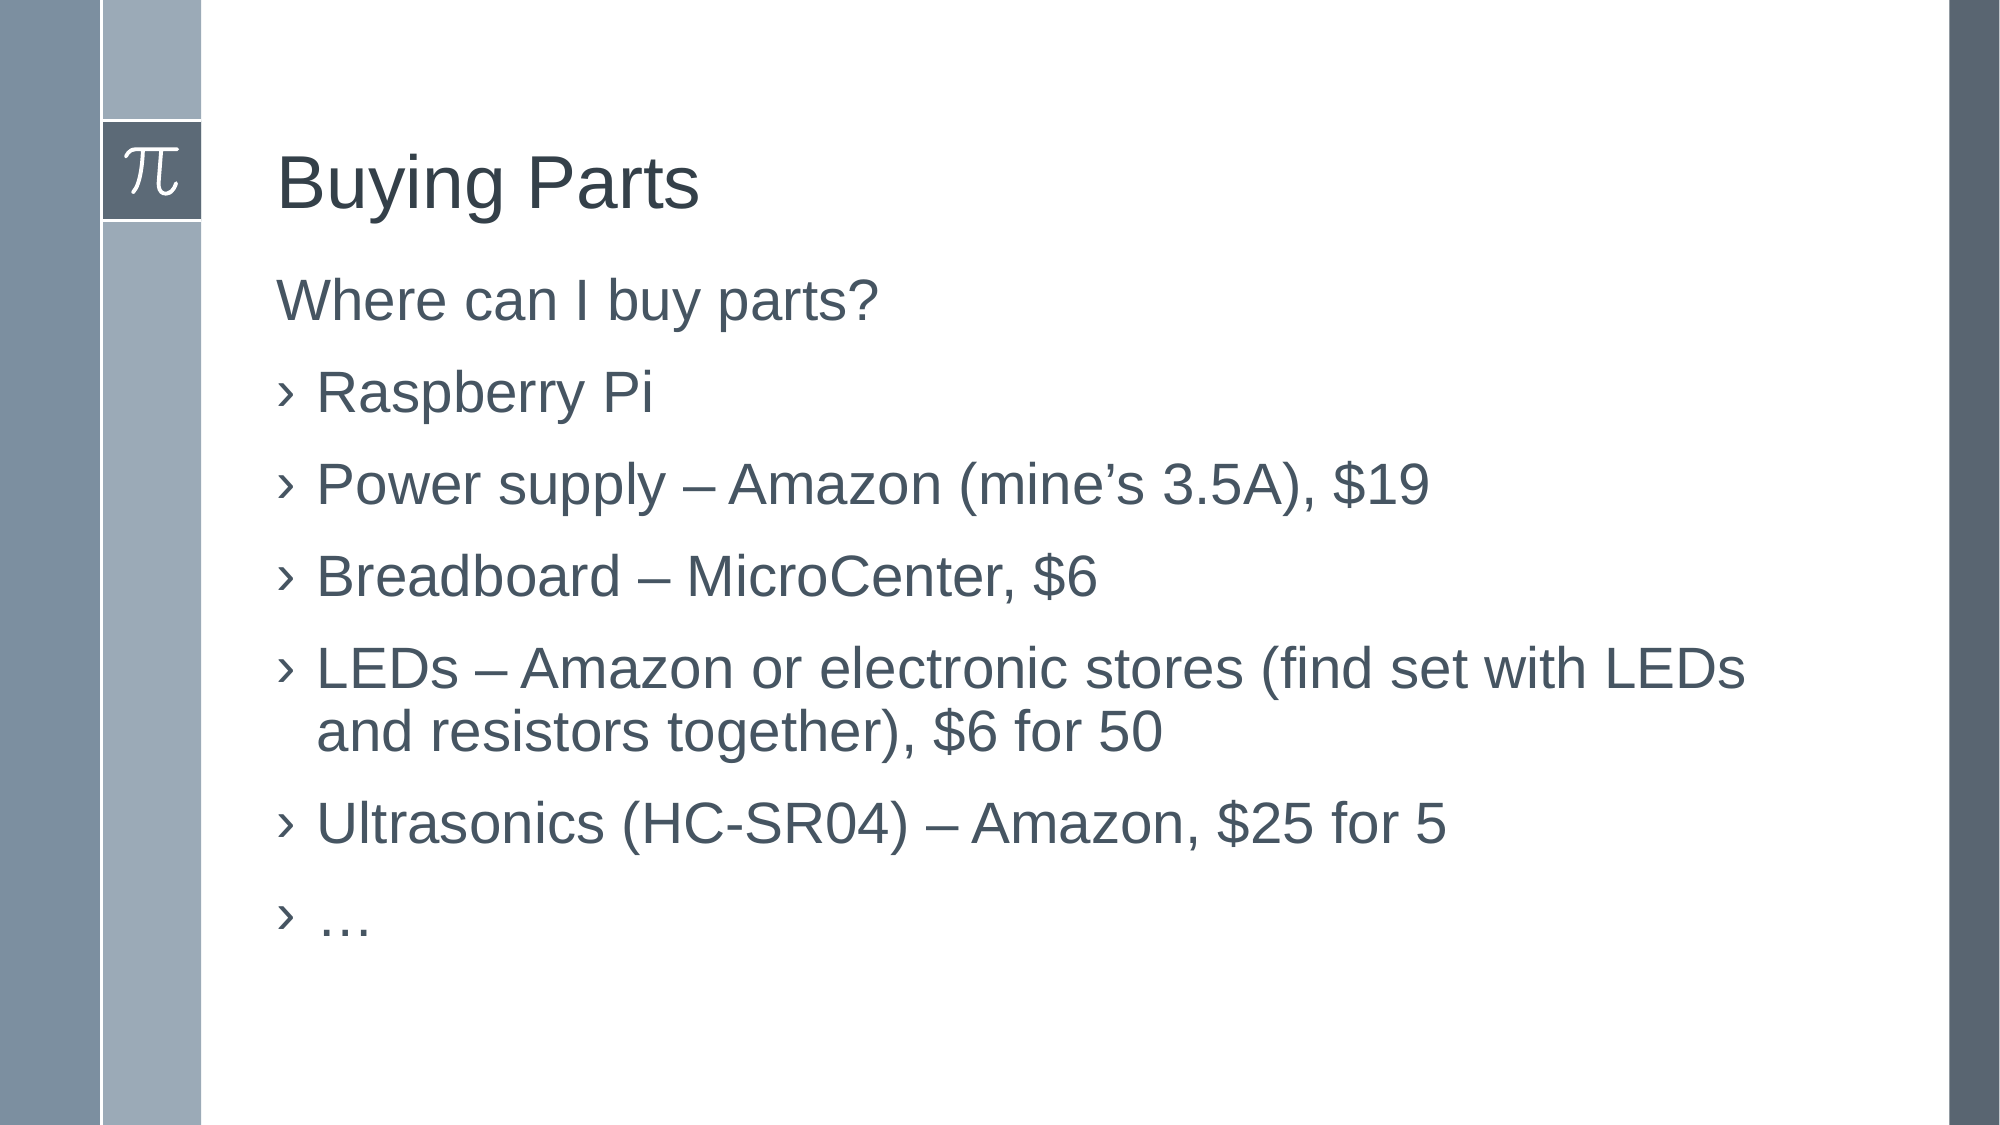

# Buying Parts
Where can I buy parts?
Raspberry Pi
Power supply – Amazon (mine’s 3.5A), $19
Breadboard – MicroCenter, $6
LEDs – Amazon or electronic stores (find set with LEDs and resistors together), $6 for 50
Ultrasonics (HC-SR04) – Amazon, $25 for 5
…